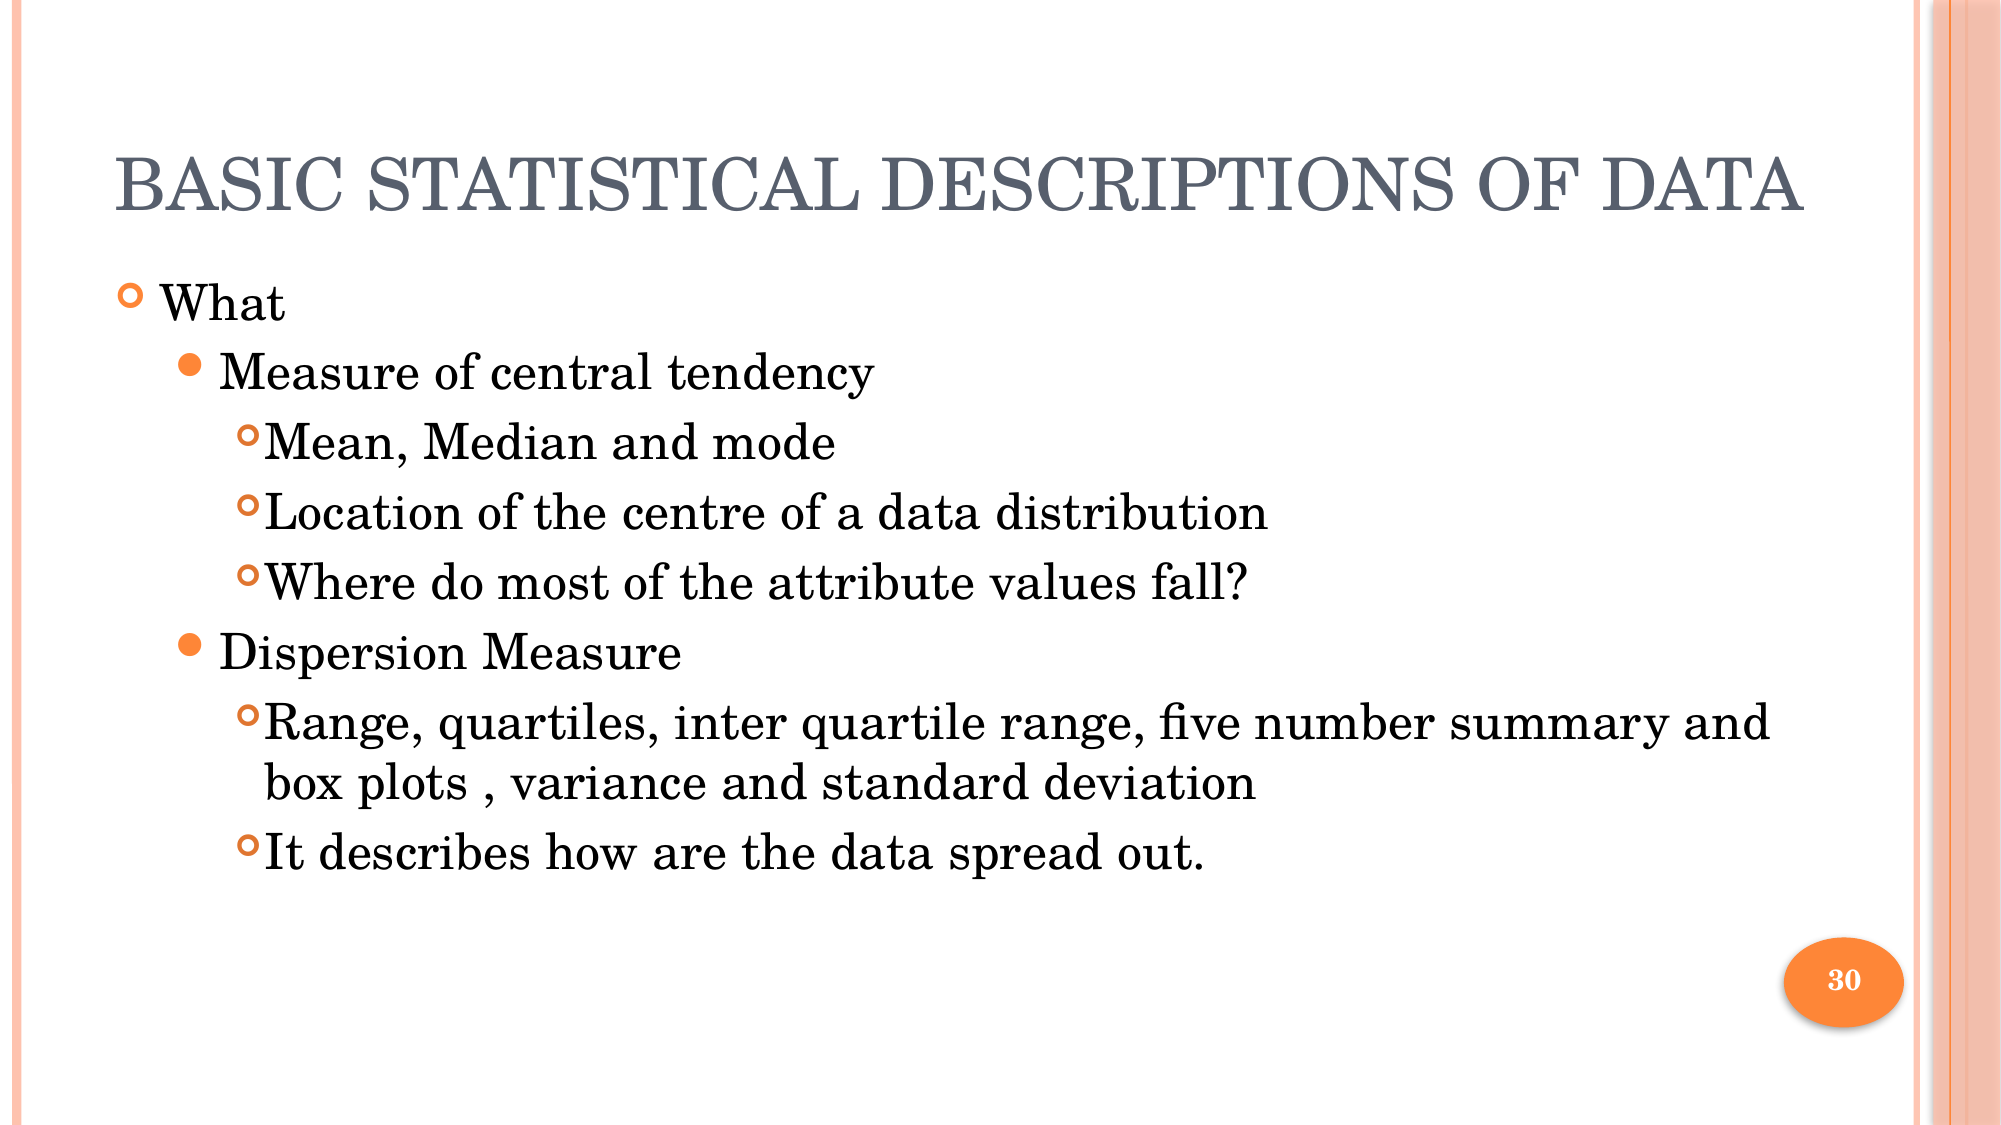

# Basic Statistical Descriptions of Data
What
Measure of central tendency
Mean, Median and mode
Location of the centre of a data distribution
Where do most of the attribute values fall?
Dispersion Measure
Range, quartiles, inter quartile range, five number summary and box plots , variance and standard deviation
It describes how are the data spread out.

30